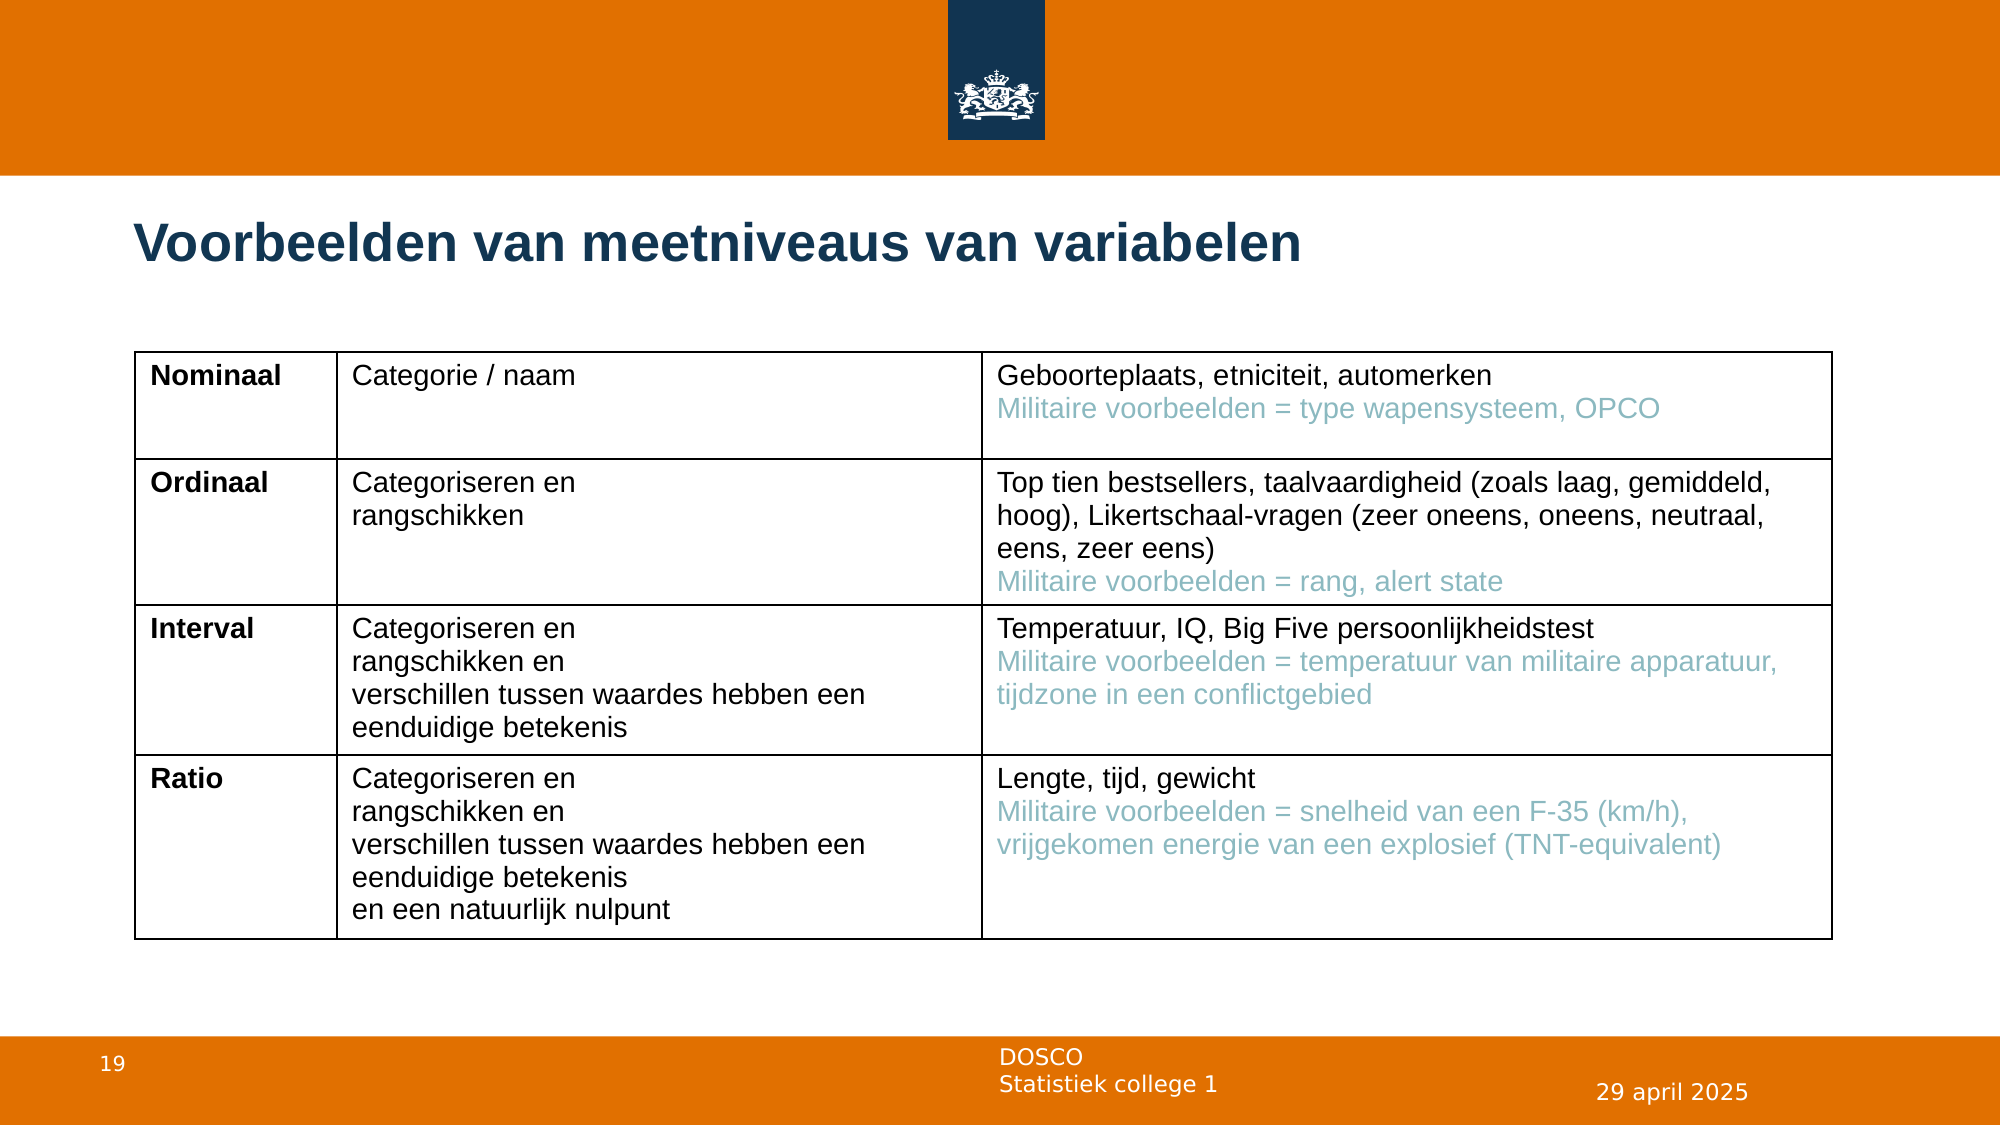

# Voorbeelden van meetniveaus van variabelen
| Nominaal | Categorie / naam | Geboorteplaats, etniciteit, automerken Militaire voorbeelden = type wapensysteem, OPCO |
| --- | --- | --- |
| Ordinaal | Categoriseren en rangschikken | Top tien bestsellers, taalvaardigheid (zoals laag, gemiddeld, hoog), Likertschaal-vragen (zeer oneens, oneens, neutraal, eens, zeer eens) Militaire voorbeelden = rang, alert state |
| Interval | Categoriseren en rangschikken en verschillen tussen waardes hebben een eenduidige betekenis | Temperatuur, IQ, Big Five persoonlijkheidstest Militaire voorbeelden = temperatuur van militaire apparatuur, tijdzone in een conflictgebied |
| Ratio | Categoriseren en rangschikken en verschillen tussen waardes hebben een eenduidige betekenis en een natuurlijk nulpunt | Lengte, tijd, gewicht Militaire voorbeelden = snelheid van een F-35 (km/h), vrijgekomen energie van een explosief (TNT-equivalent) |
29 april 2025